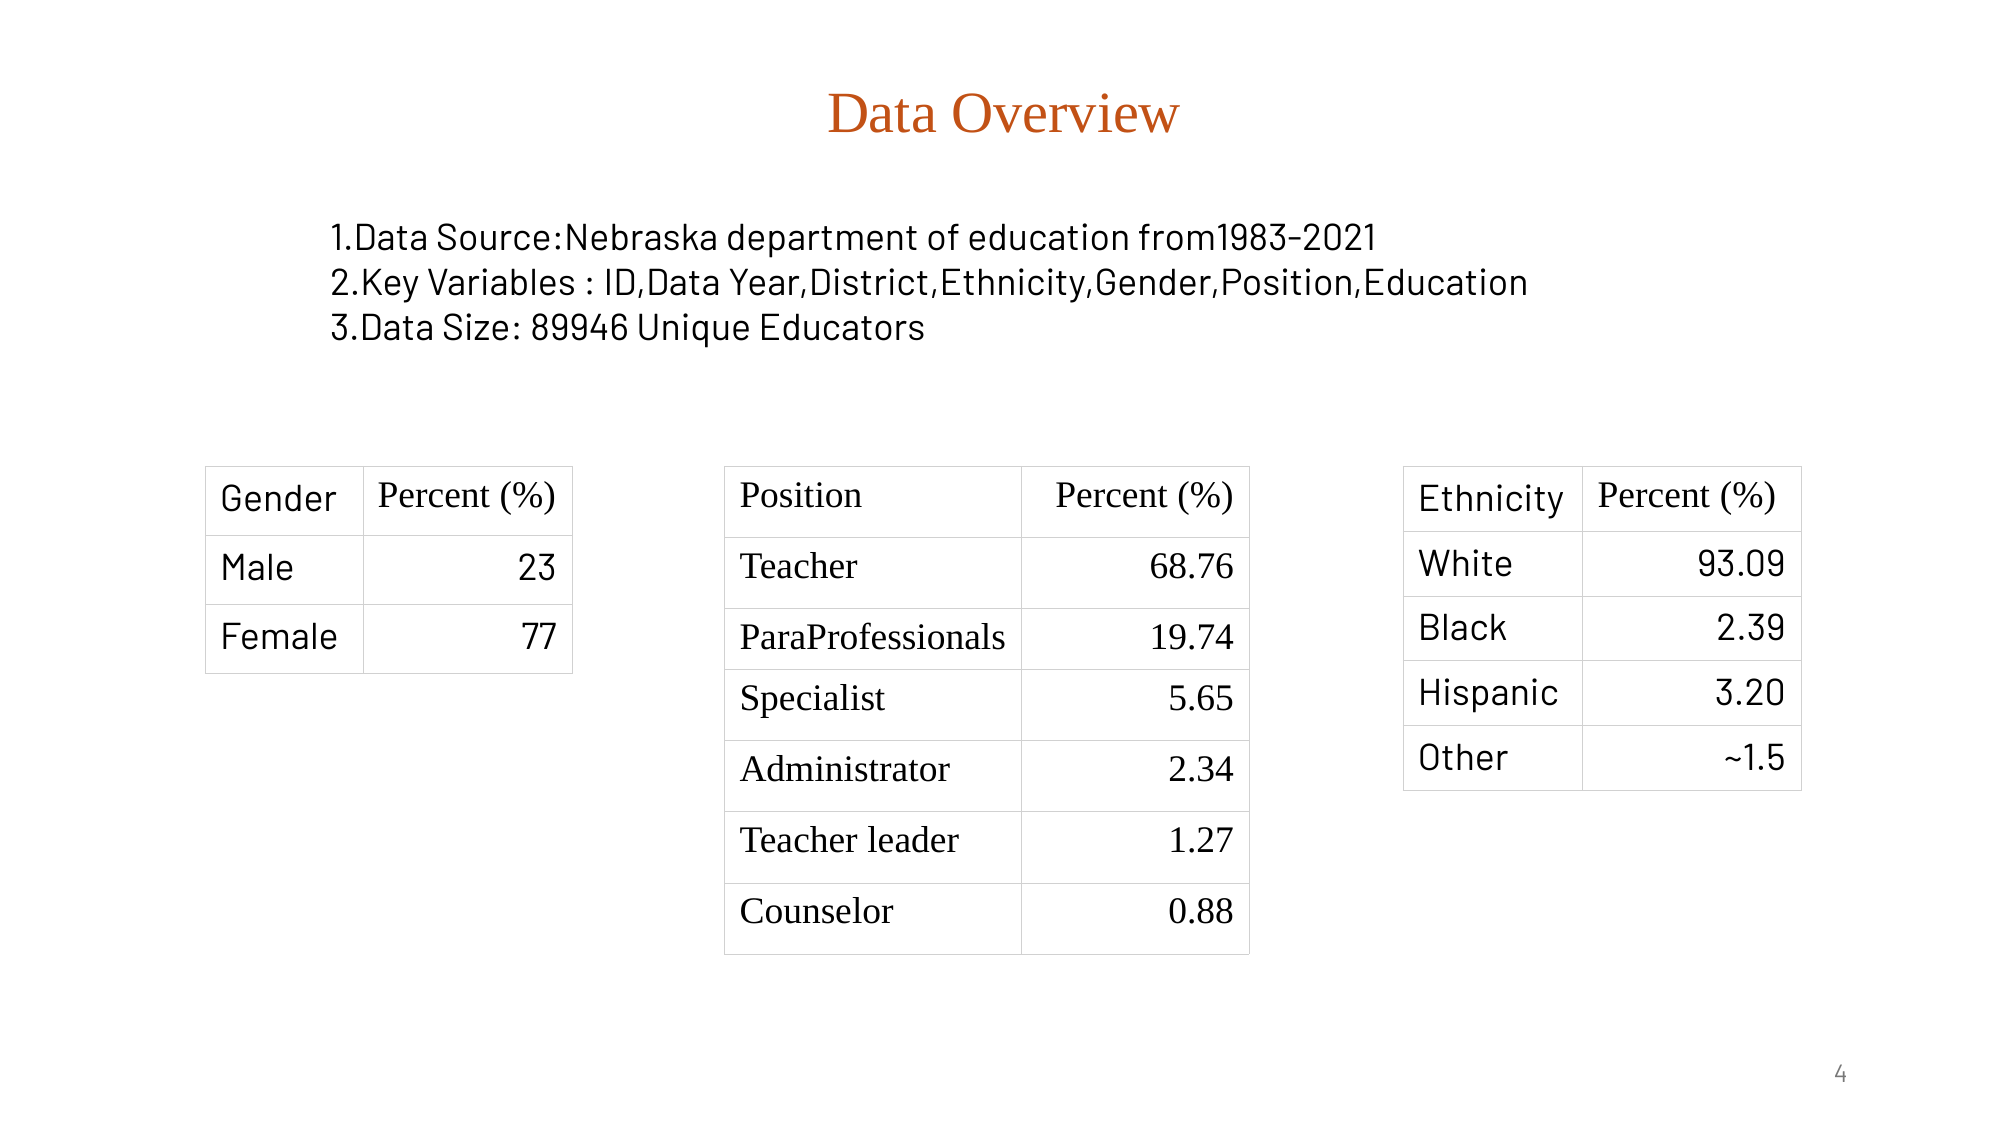

Data Overview
1.Data Source:Nebraska department of education from1983-2021
2.Key Variables : ID,Data Year,District,Ethnicity,Gender,Position,Education
3.Data Size: 89946 Unique Educators
| Position | Percent (%) |
| --- | --- |
| Teacher | 68.76 |
| ParaProfessionals | 19.74 |
| Specialist | 5.65 |
| Administrator | 2.34 |
| Teacher leader | 1.27 |
| Counselor | 0.88 |
| Gender | Percent (%) |
| --- | --- |
| Male | 23 |
| Female | 77 |
| Ethnicity | Percent (%) |
| --- | --- |
| White | 93.09 |
| Black | 2.39 |
| Hispanic | 3.20 |
| Other | ~1.5 |
4